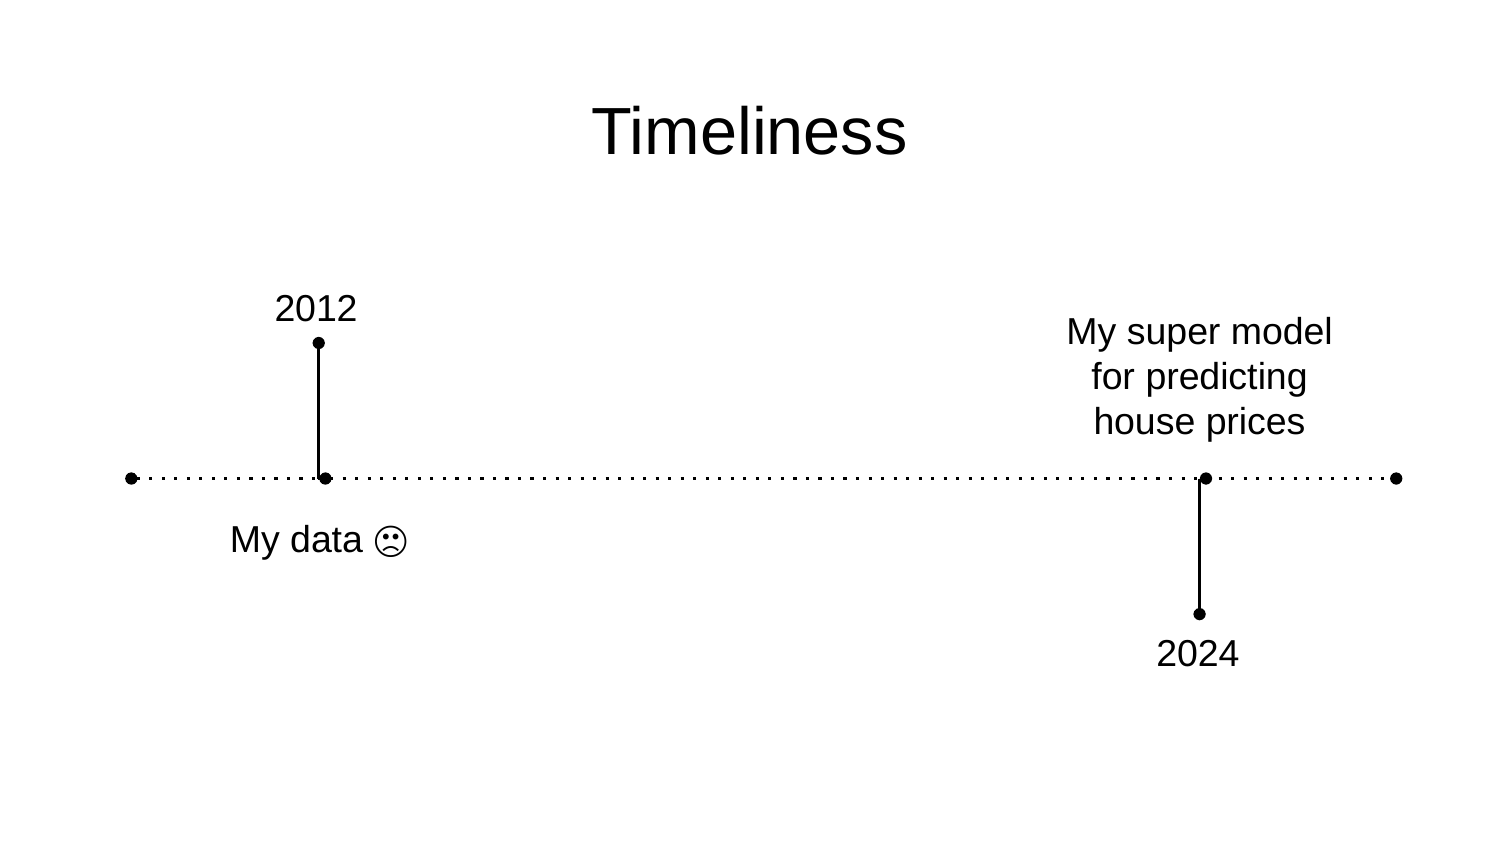

# Timeliness
2012
My super model for predicting house prices
My data 🙁
2024